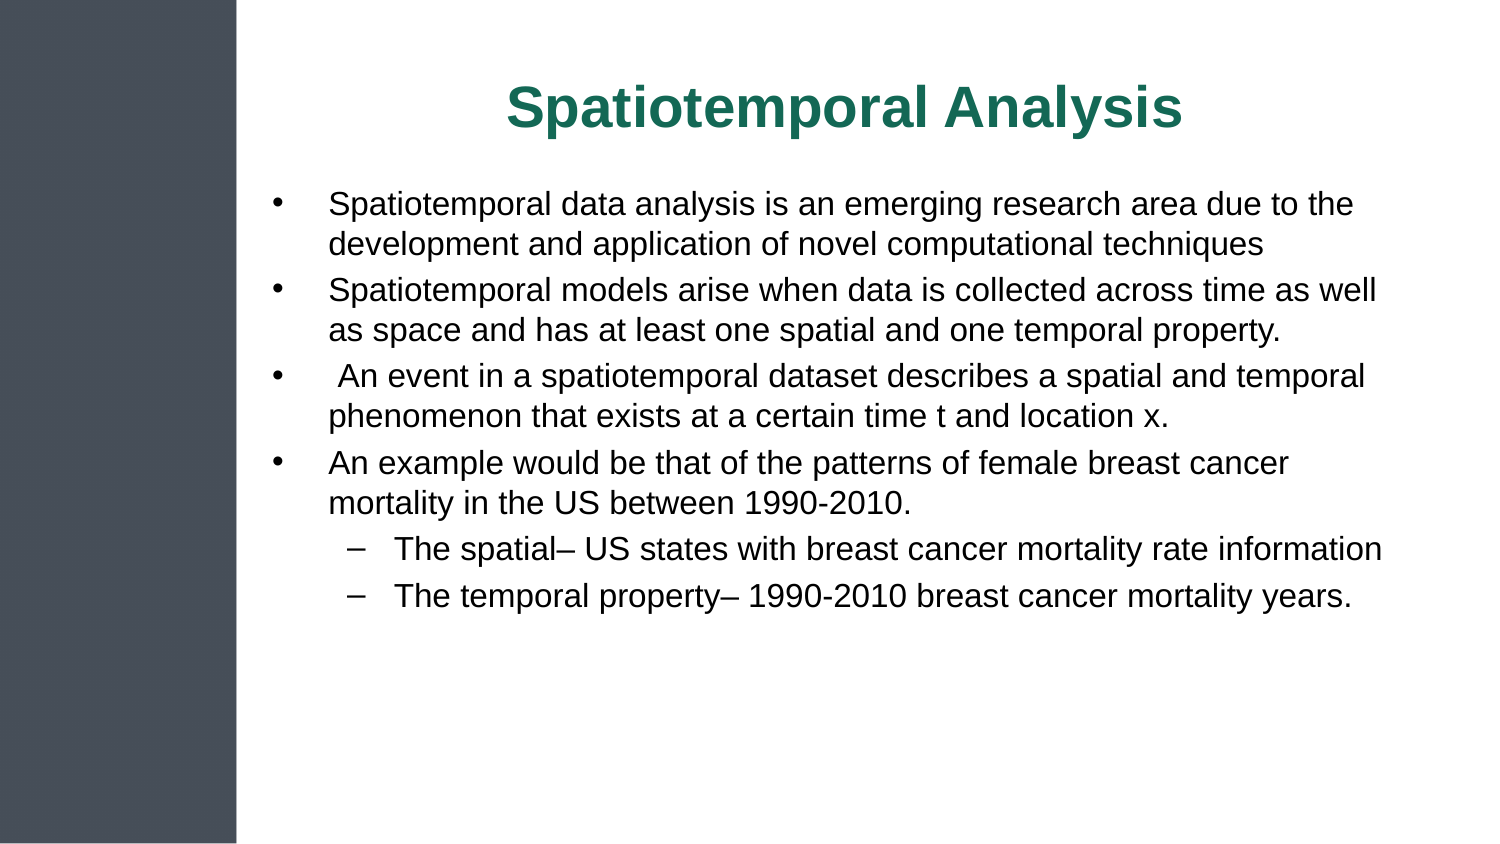

# Spatiotemporal Analysis
Spatiotemporal data analysis is an emerging research area due to the development and application of novel computational techniques
Spatiotemporal models arise when data is collected across time as well as space and has at least one spatial and one temporal property.
 An event in a spatiotemporal dataset describes a spatial and temporal phenomenon that exists at a certain time t and location x.
An example would be that of the patterns of female breast cancer mortality in the US between 1990-2010.
The spatial– US states with breast cancer mortality rate information
The temporal property– 1990-2010 breast cancer mortality years.